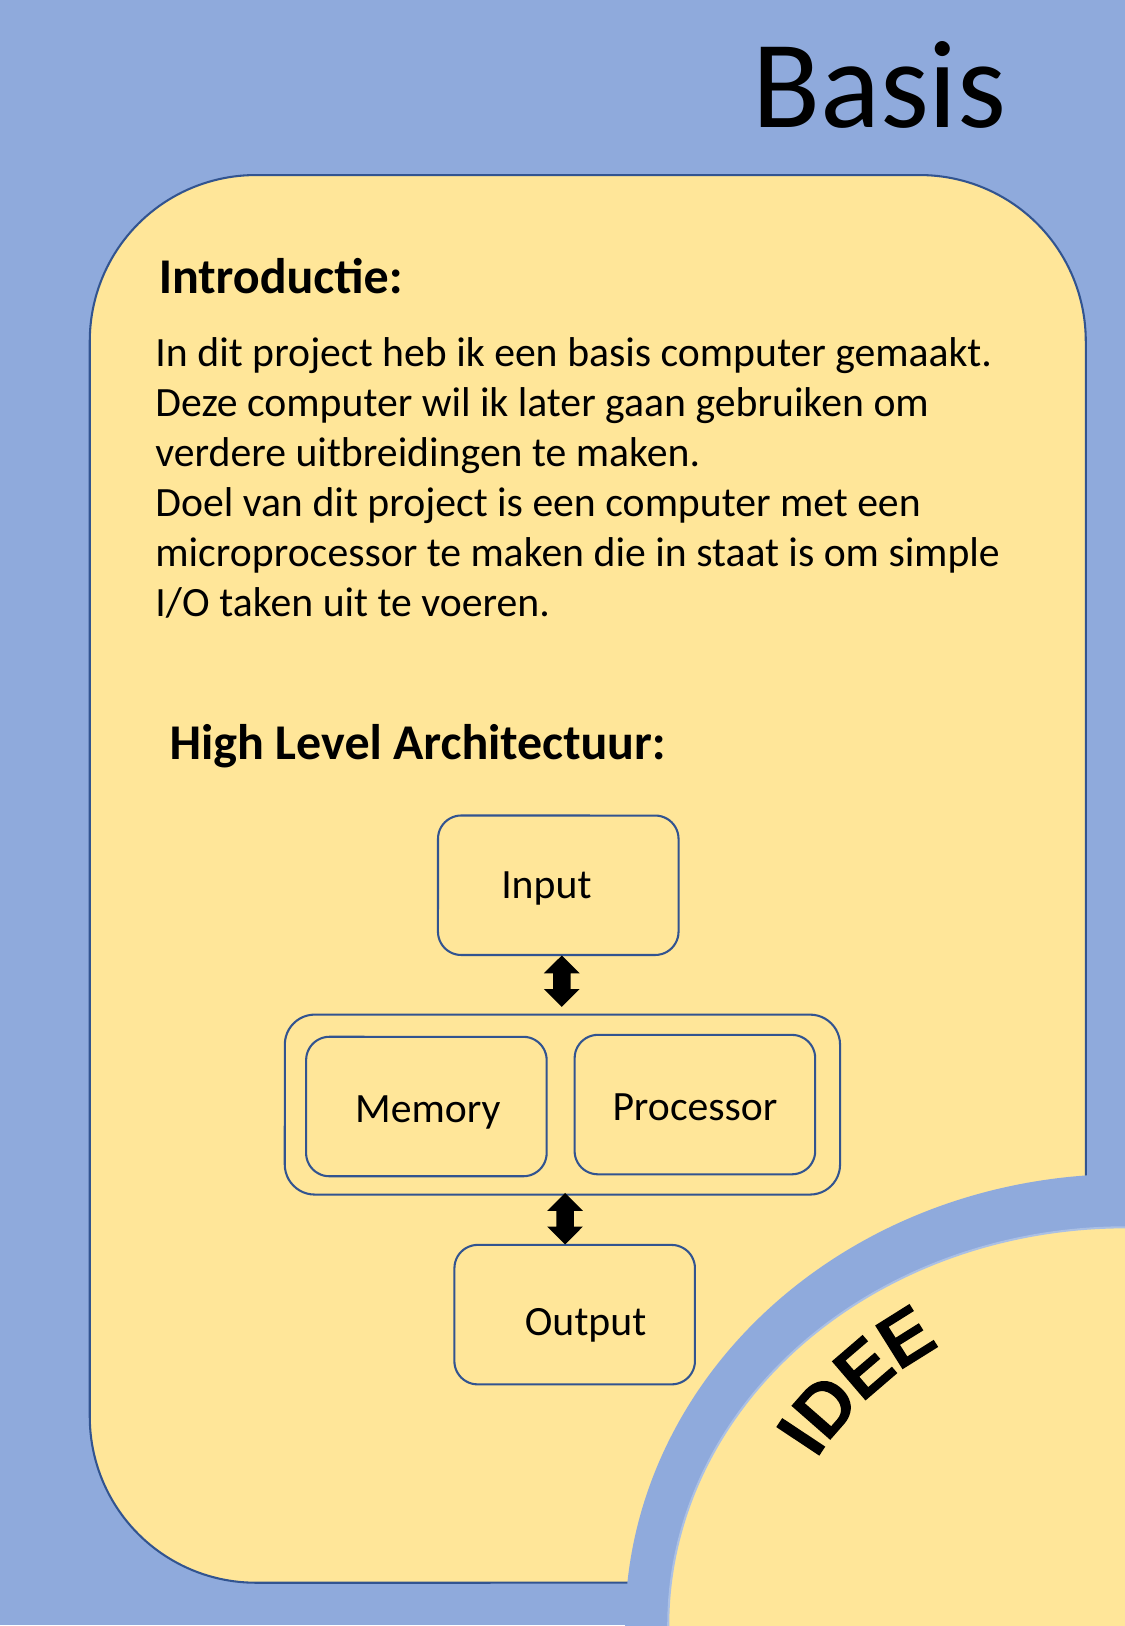

# Basis

Introductie:
In dit project heb ik een basis computer gemaakt. Deze computer wil ik later gaan gebruiken om verdere uitbreidingen te maken.
Doel van dit project is een computer met een microprocessor te maken die in staat is om simple I/O taken uit te voeren.
High Level Architectuur:

Input

Processor
Memory

Output
IDEE